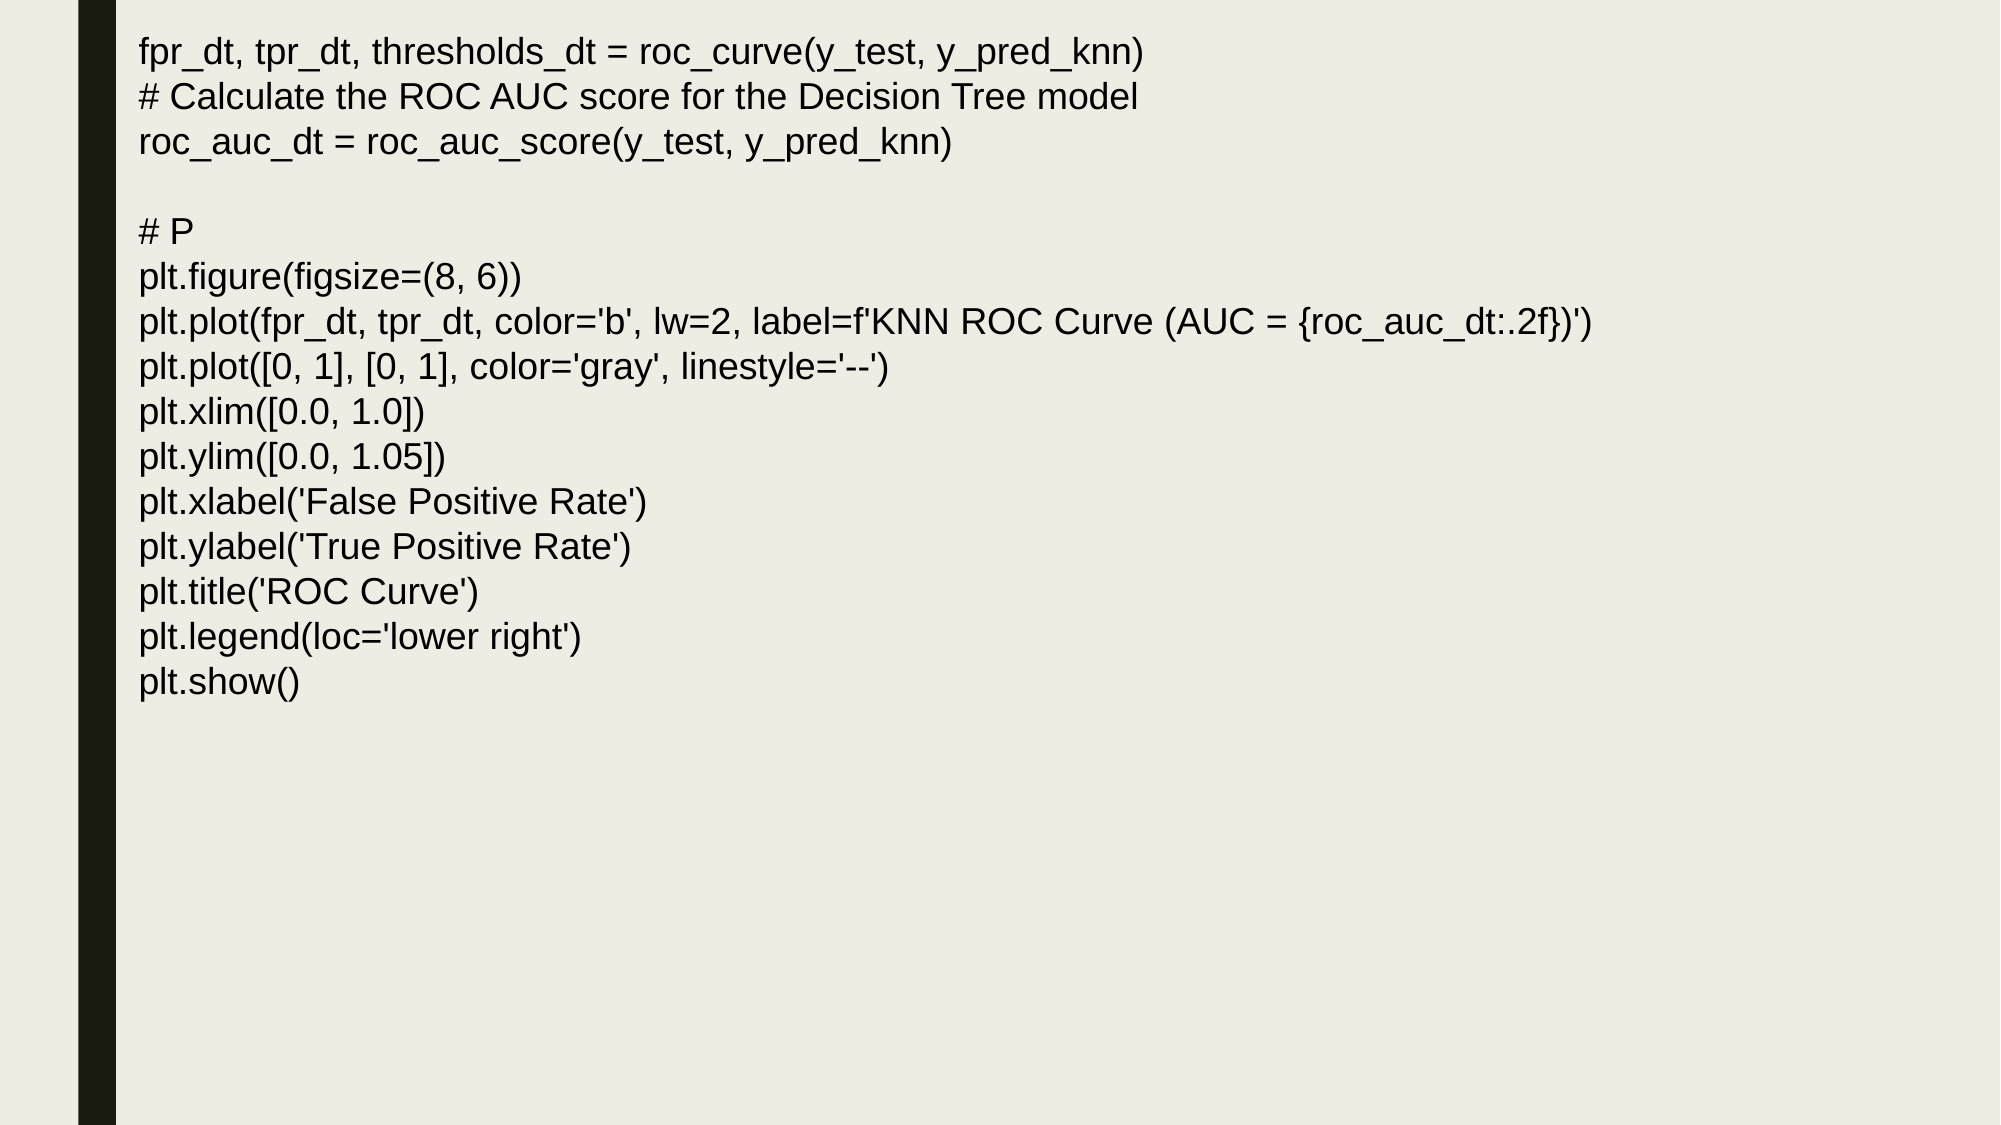

fpr_dt, tpr_dt, thresholds_dt = roc_curve(y_test, y_pred_knn)
# Calculate the ROC AUC score for the Decision Tree model
roc_auc_dt = roc_auc_score(y_test, y_pred_knn)

# P
plt.figure(figsize=(8, 6))
plt.plot(fpr_dt, tpr_dt, color='b', lw=2, label=f'KNN ROC Curve (AUC = {roc_auc_dt:.2f})')
plt.plot([0, 1], [0, 1], color='gray', linestyle='--')
plt.xlim([0.0, 1.0])
plt.ylim([0.0, 1.05])
plt.xlabel('False Positive Rate')
plt.ylabel('True Positive Rate')
plt.title('ROC Curve')
plt.legend(loc='lower right')
plt.show()